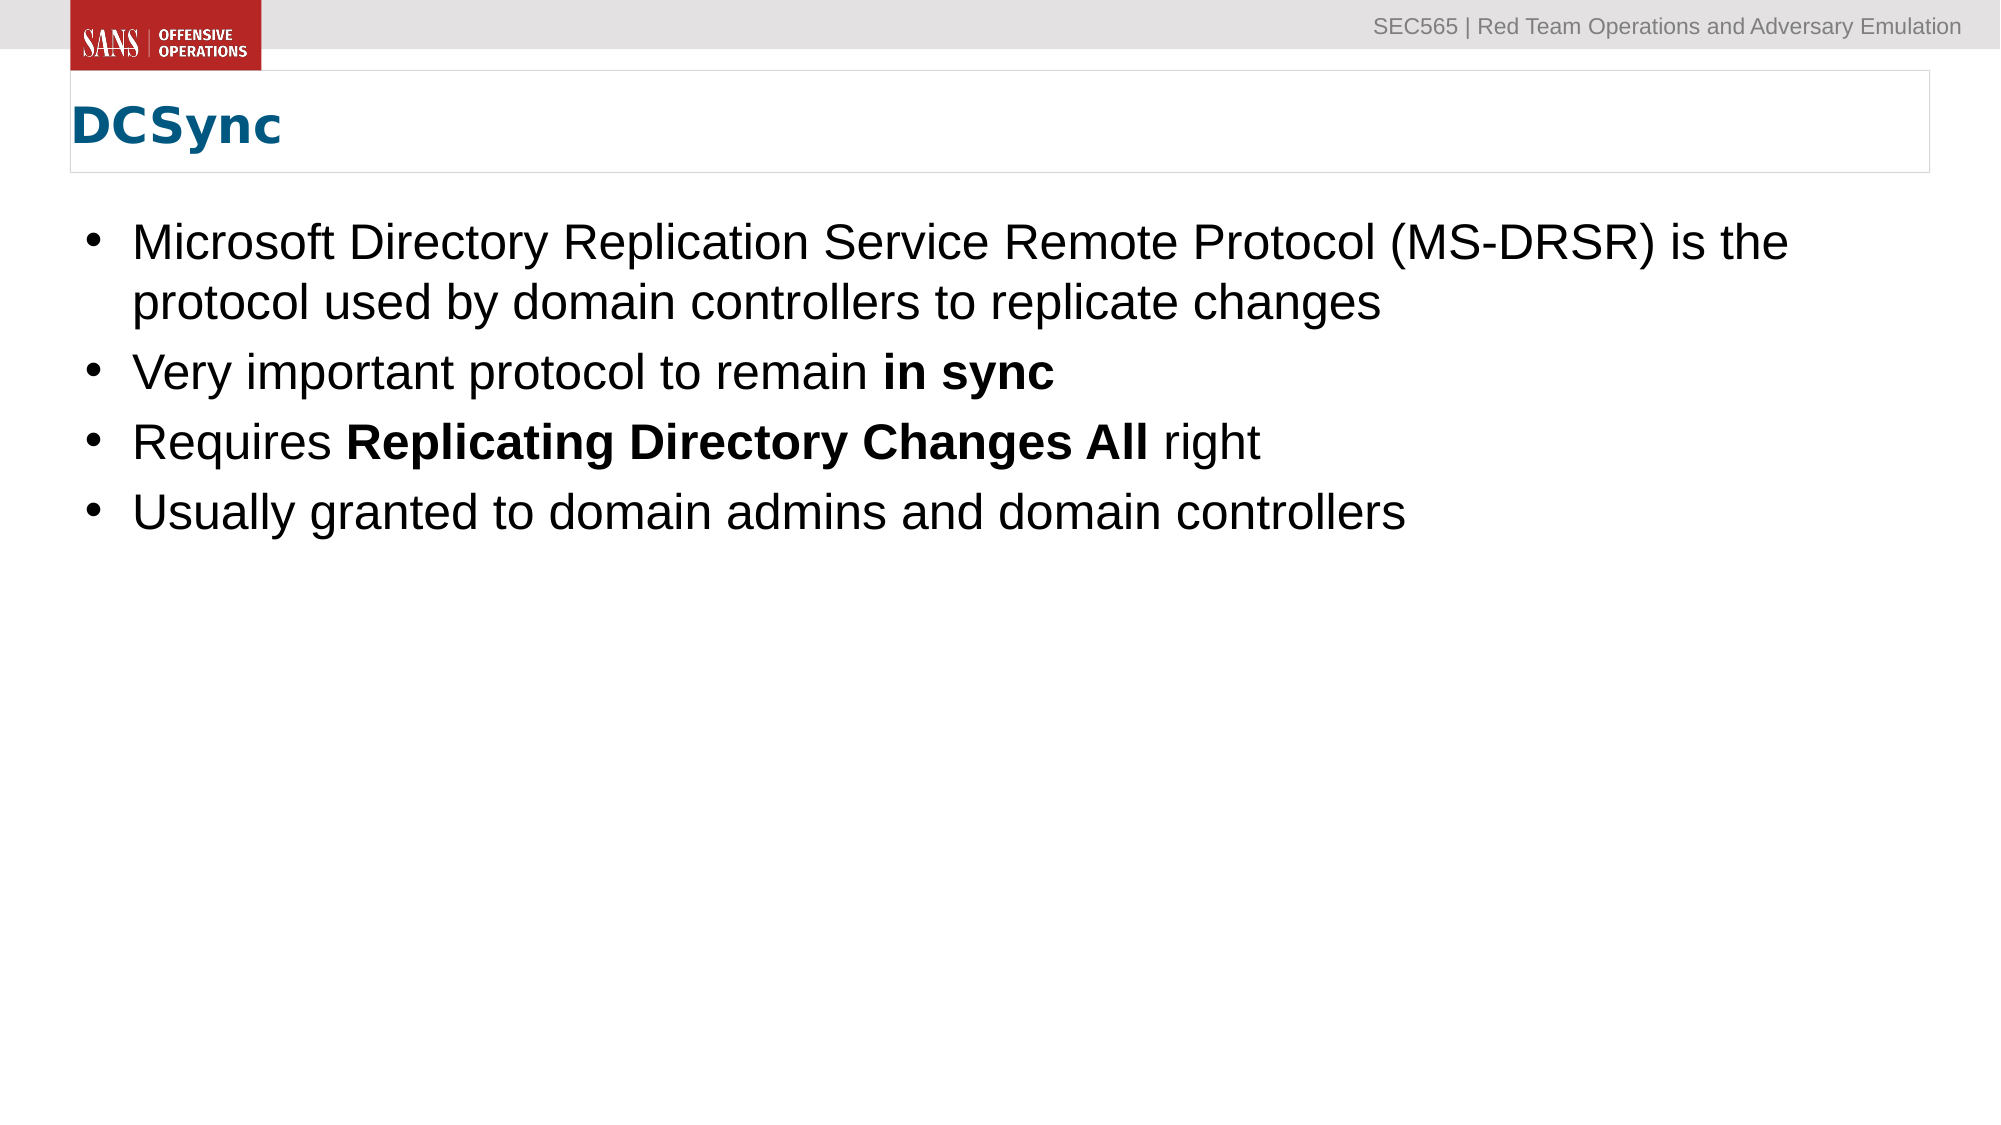

# DCSync
Microsoft Directory Replication Service Remote Protocol (MS-DRSR) is the protocol used by domain controllers to replicate changes
Very important protocol to remain in sync
Requires Replicating Directory Changes All right
Usually granted to domain admins and domain controllers